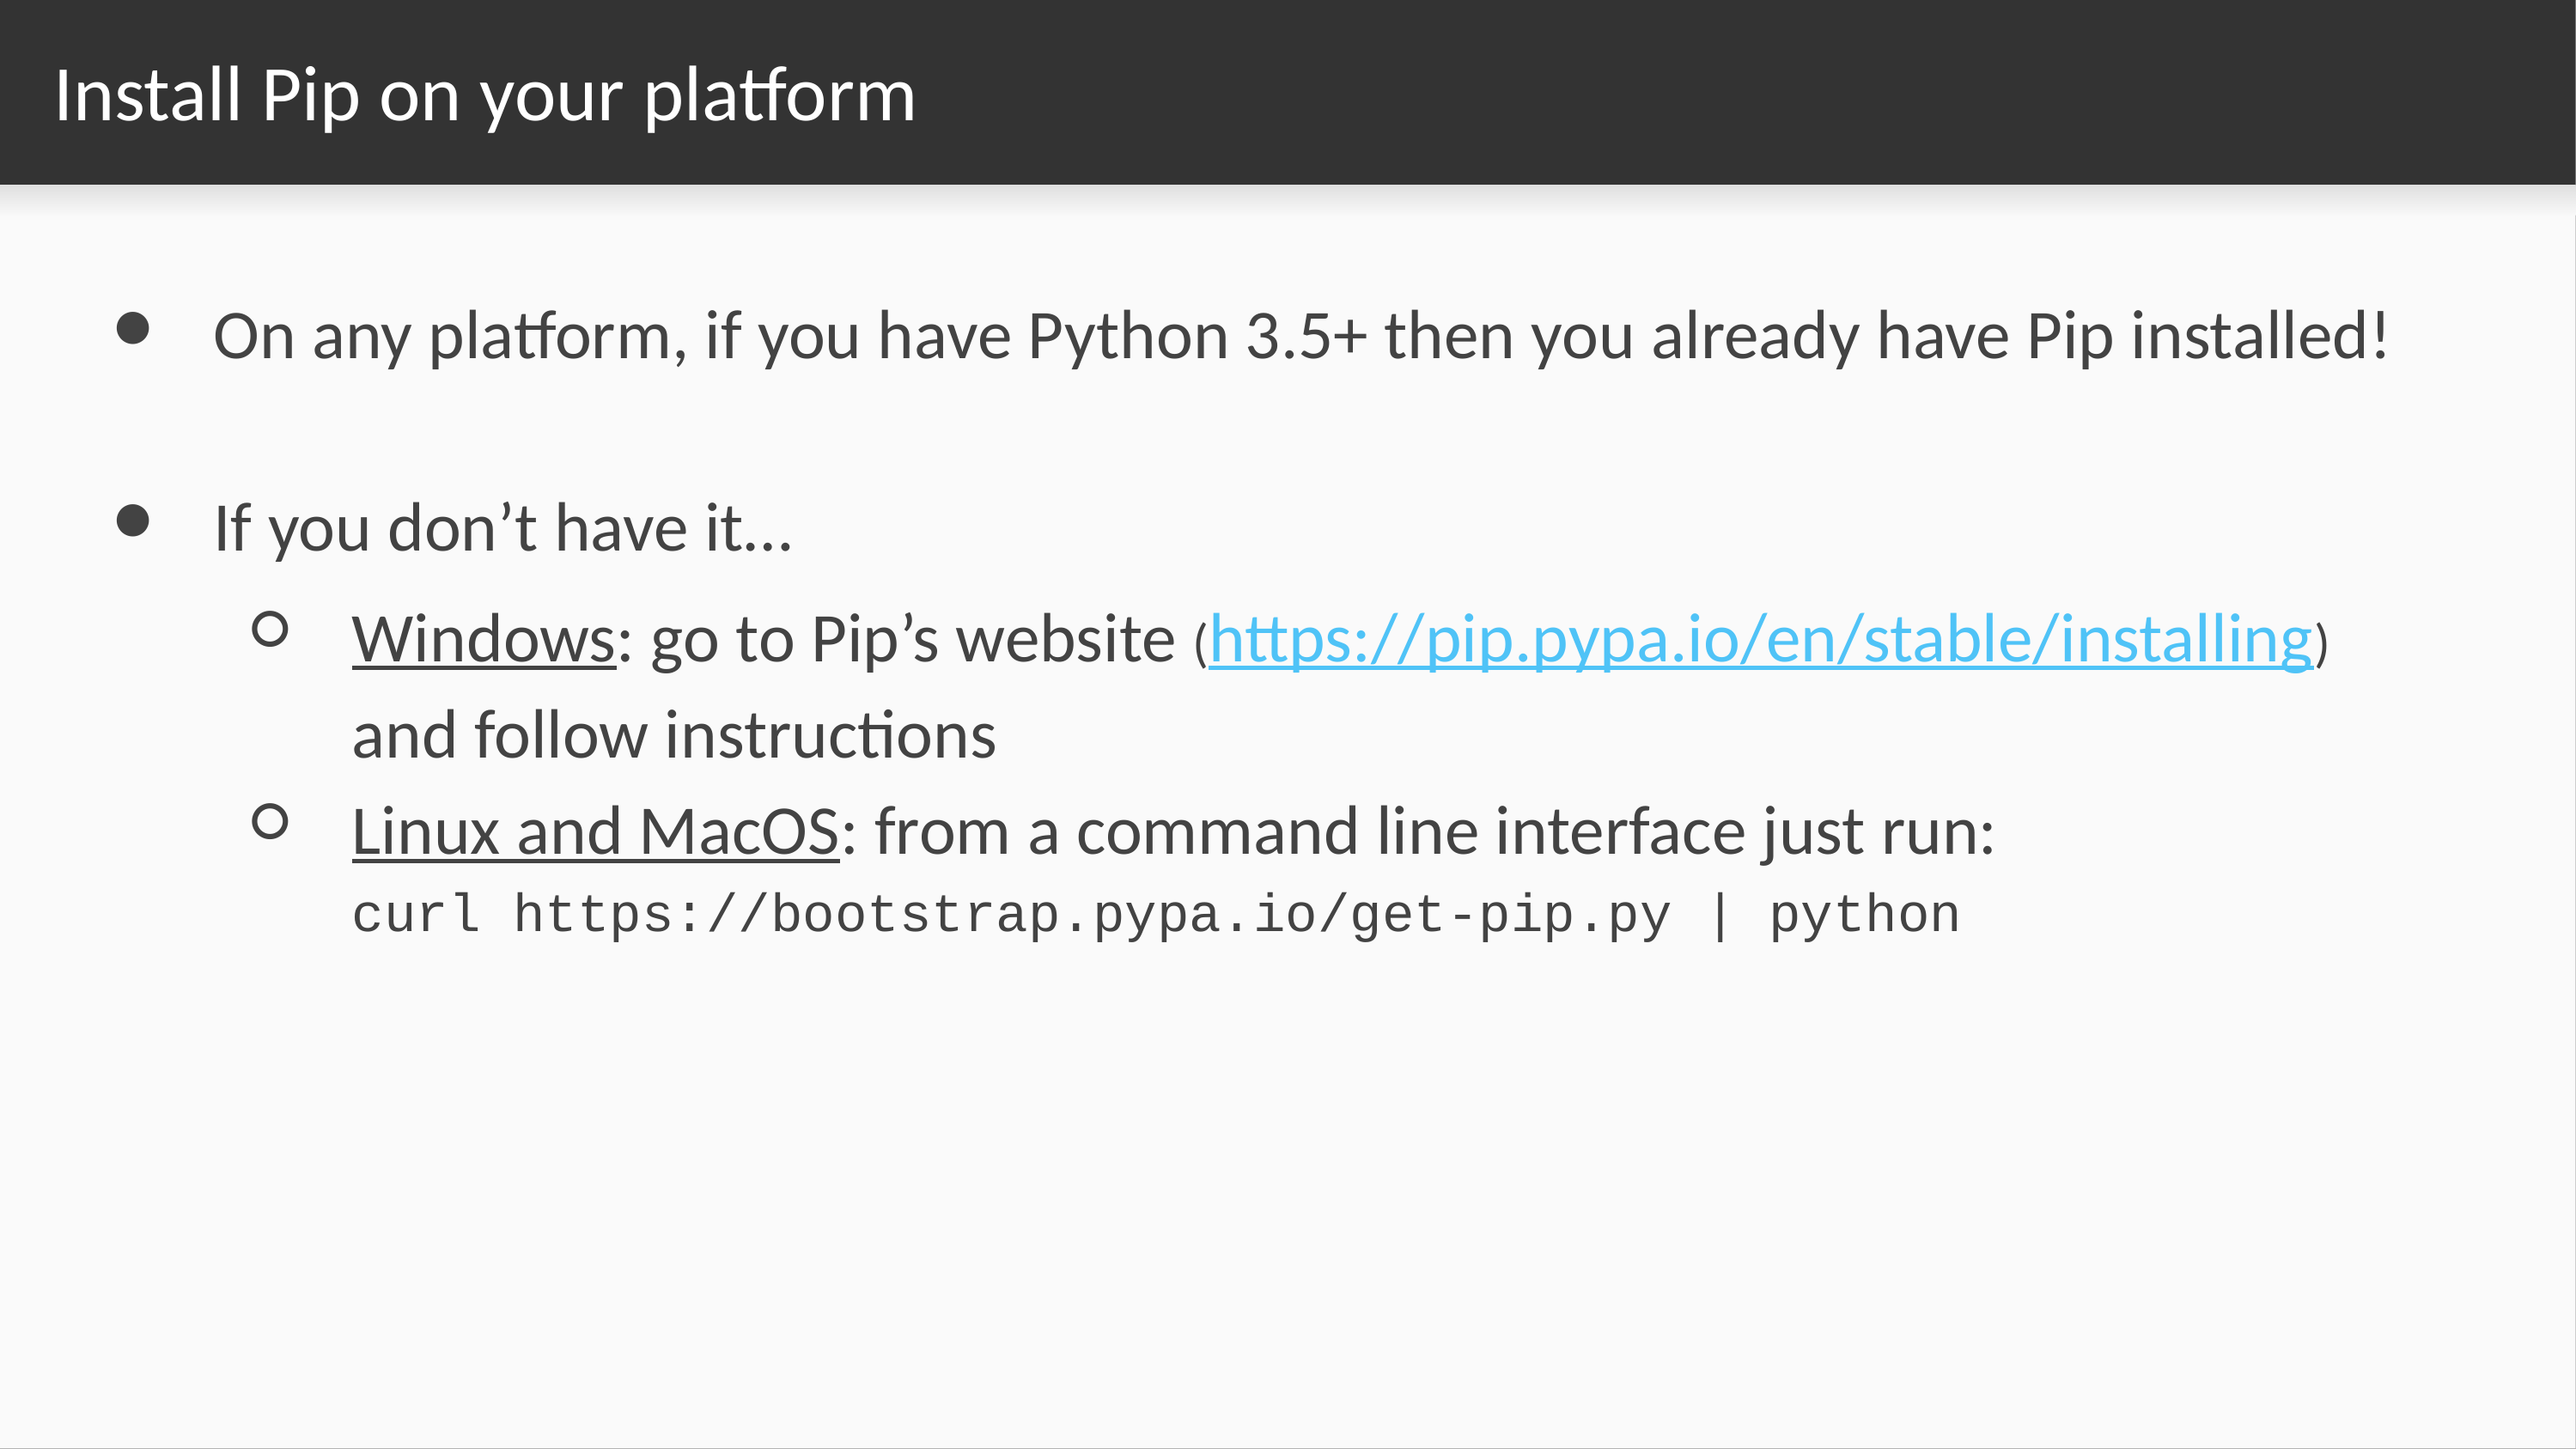

# Install Pip on your platform
On any platform, if you have Python 3.5+ then you already have Pip installed!

If you don’t have it…

Windows: go to Pip’s website (https://pip.pypa.io/en/stable/installing) and follow instructions
Linux and MacOS: from a command line interface just run:
curl https://bootstrap.pypa.io/get-pip.py | python